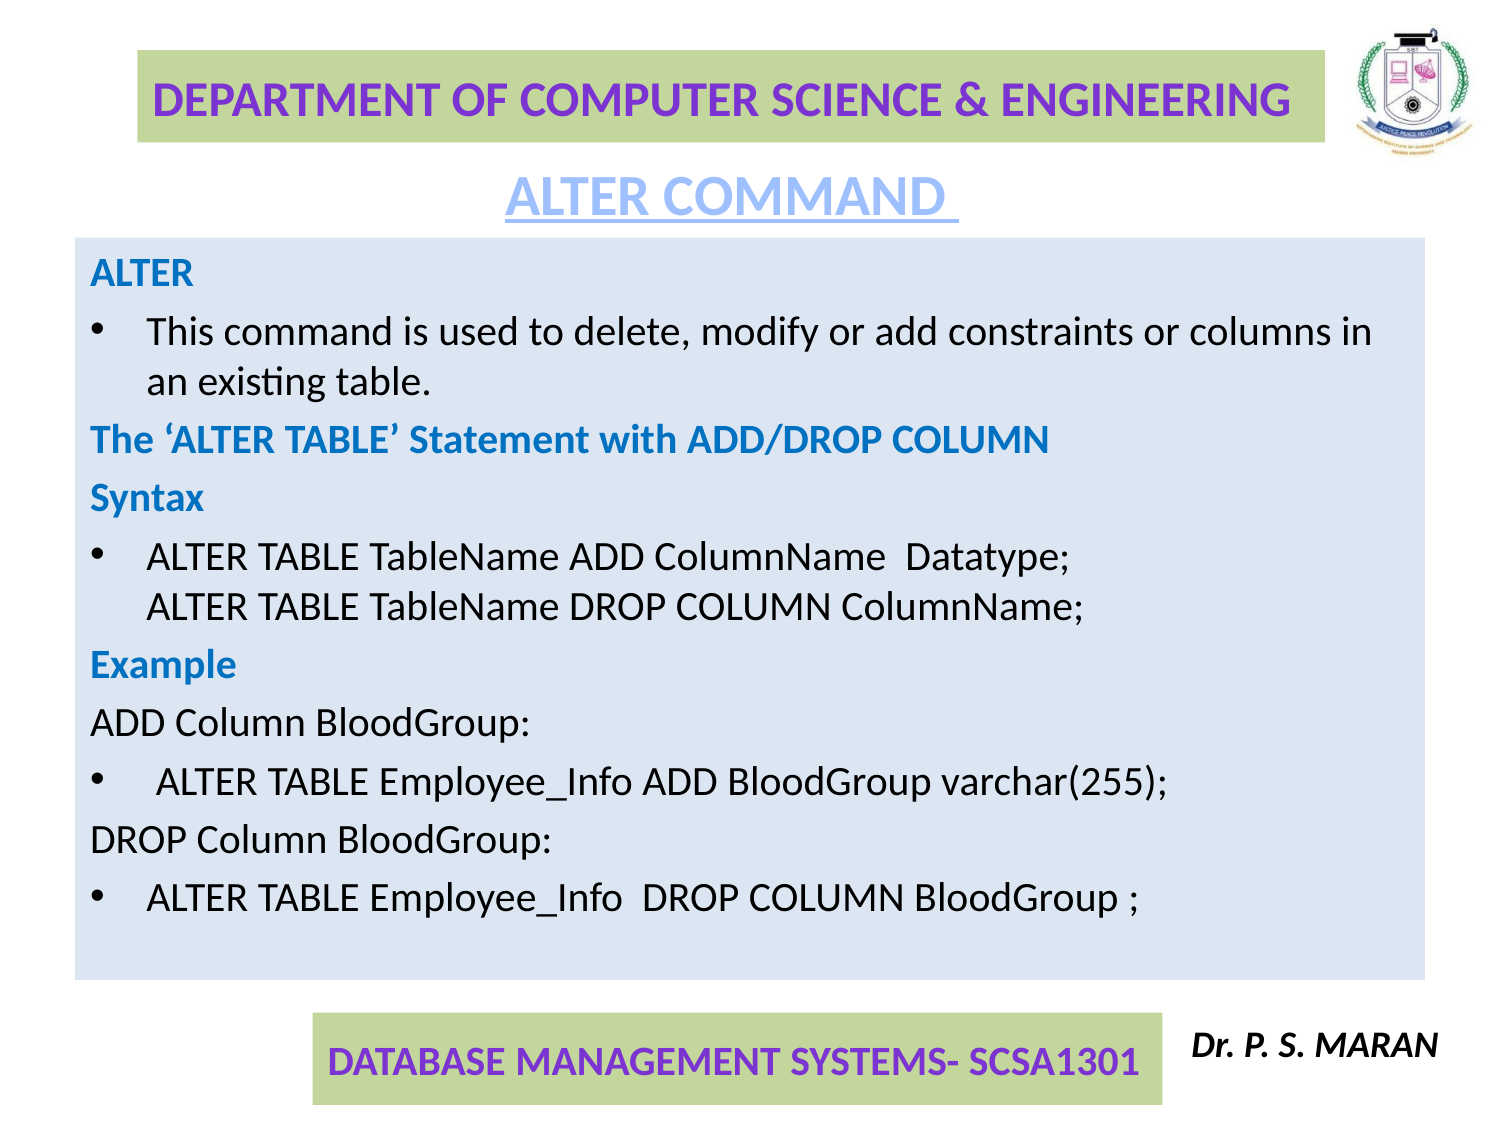

ALTER COMMAND
ALTER
This command is used to delete, modify or add constraints or columns in an existing table.
The ‘ALTER TABLE’ Statement with ADD/DROP COLUMN
Syntax
ALTER TABLE TableName ADD ColumnName  Datatype; ALTER TABLE TableName DROP COLUMN ColumnName;
Example
ADD Column BloodGroup:
 ALTER TABLE Employee_Info ADD BloodGroup varchar(255);
DROP Column BloodGroup:
ALTER TABLE Employee_Info  DROP COLUMN BloodGroup ;